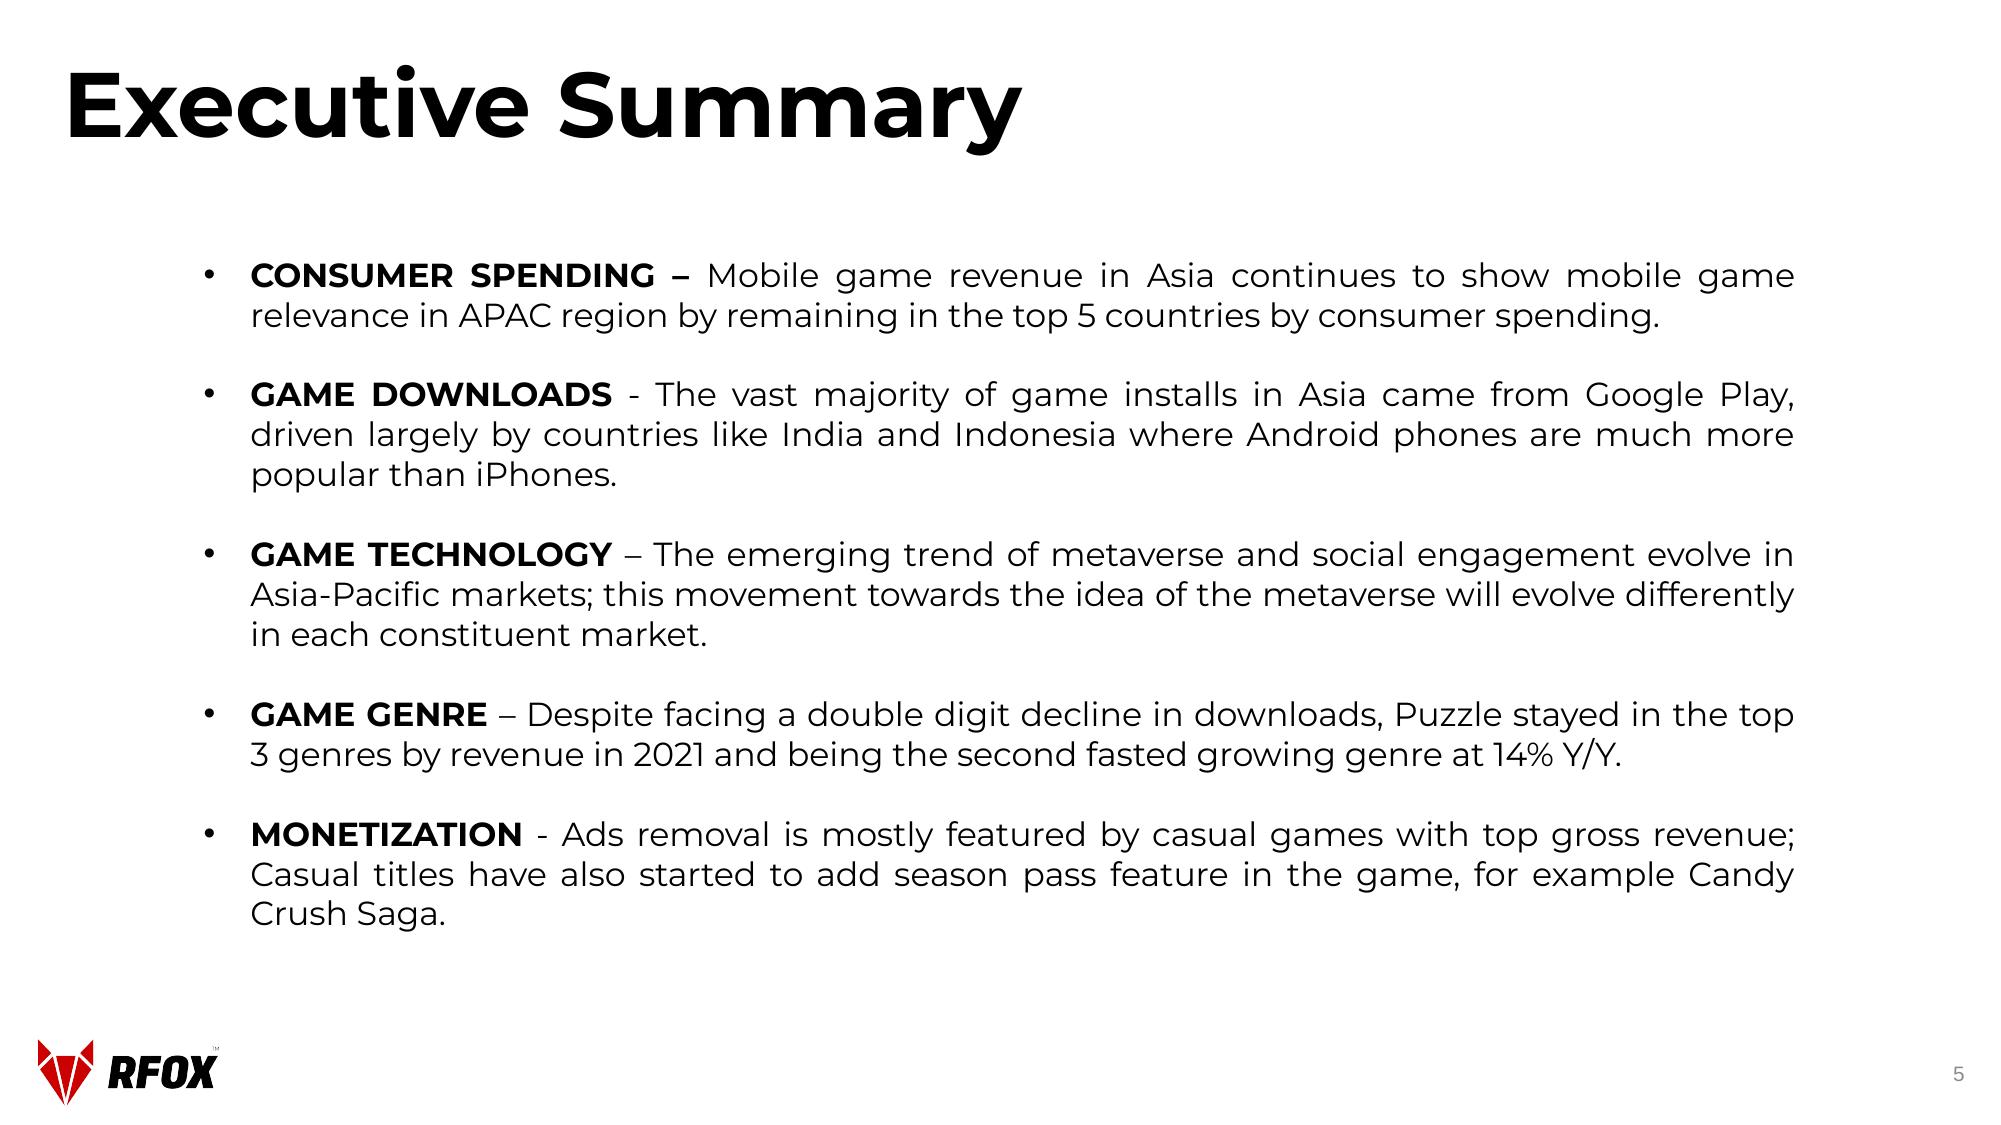

# Executive Summary
CONSUMER SPENDING – Mobile game revenue in Asia continues to show mobile game relevance in APAC region by remaining in the top 5 countries by consumer spending.

GAME DOWNLOADS - The vast majority of game installs in Asia came from Google Play, driven largely by countries like India and Indonesia where Android phones are much more popular than iPhones.

GAME TECHNOLOGY – The emerging trend of metaverse and social engagement evolve in Asia-Pacific markets; this movement towards the idea of the metaverse will evolve differently in each constituent market.

GAME GENRE – Despite facing a double digit decline in downloads, Puzzle stayed in the top 3 genres by revenue in 2021 and being the second fasted growing genre at 14% Y/Y.

MONETIZATION - Ads removal is mostly featured by casual games with top gross revenue; Casual titles have also started to add season pass feature in the game, for example Candy Crush Saga.
5